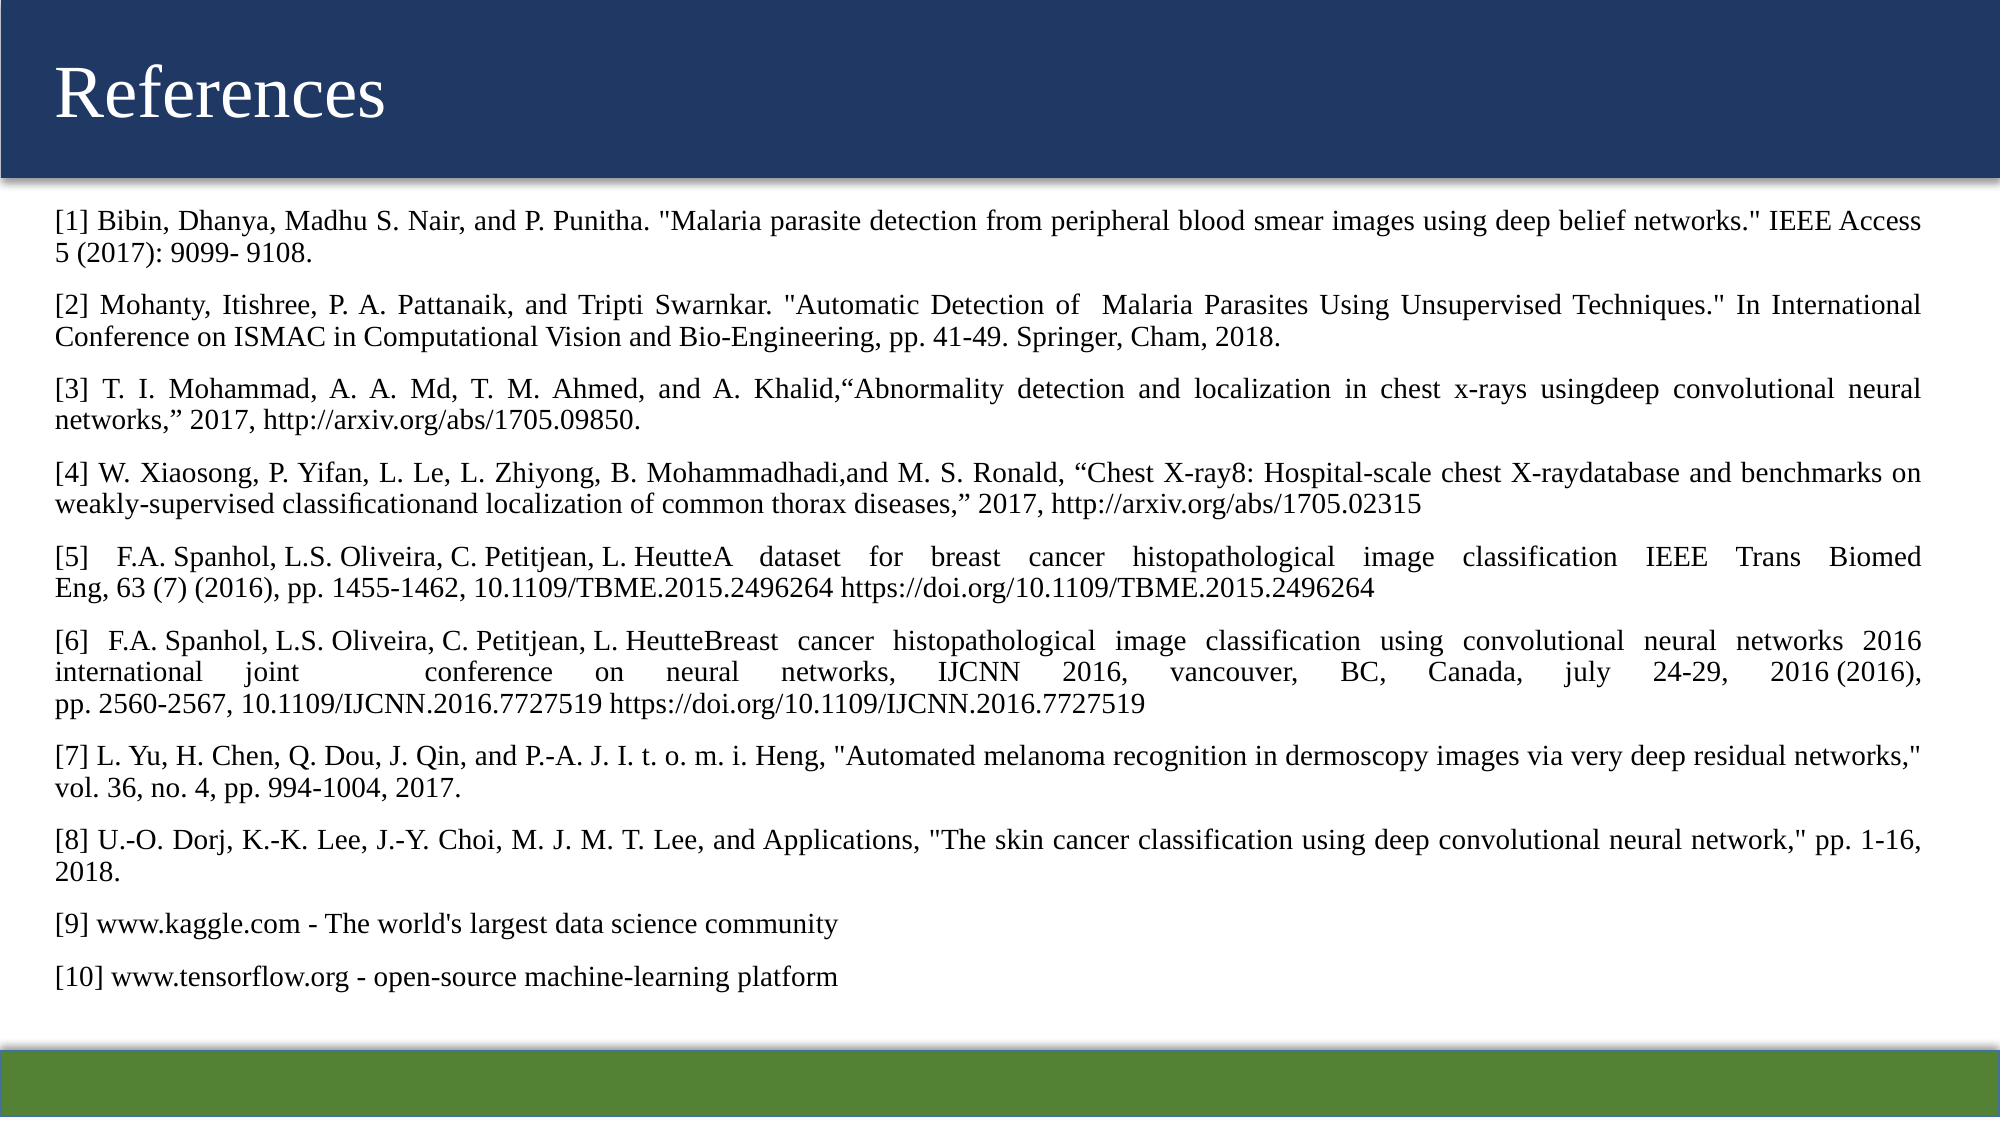

References
[1] Bibin, Dhanya, Madhu S. Nair, and P. Punitha. "Malaria parasite detection from peripheral blood smear images using deep belief networks." IEEE Access 5 (2017): 9099- 9108.
[2] Mohanty, Itishree, P. A. Pattanaik, and Tripti Swarnkar. "Automatic Detection of  Malaria Parasites Using Unsupervised Techniques." In International Conference on ISMAC in Computational Vision and Bio-Engineering, pp. 41-49. Springer, Cham, 2018.
[3] T. I. Mohammad, A. A. Md, T. M. Ahmed, and A. Khalid,“Abnormality detection and localization in chest x-rays usingdeep convolutional neural networks,” 2017, http://arxiv.org/abs/1705.09850.
[4] W. Xiaosong, P. Yifan, L. Le, L. Zhiyong, B. Mohammadhadi,and M. S. Ronald, “Chest X-ray8: Hospital-scale chest X-raydatabase and benchmarks on weakly-supervised classiﬁcationand localization of common thorax diseases,” 2017, http://arxiv.org/abs/1705.02315
[5] F.A. Spanhol, L.S. Oliveira, C. Petitjean, L. HeutteA dataset for breast cancer histopathological image classification IEEE Trans Biomed Eng, 63 (7) (2016), pp. 1455-1462, 10.1109/TBME.2015.2496264 https://doi.org/10.1109/TBME.2015.2496264
[6] F.A. Spanhol, L.S. Oliveira, C. Petitjean, L. HeutteBreast cancer histopathological image classification using convolutional neural networks 2016 international joint   conference on neural networks, IJCNN 2016, vancouver, BC, Canada, july 24-29, 2016 (2016), pp. 2560-2567, 10.1109/IJCNN.2016.7727519 https://doi.org/10.1109/IJCNN.2016.7727519
[7] L. Yu, H. Chen, Q. Dou, J. Qin, and P.-A. J. I. t. o. m. i. Heng, "Automated melanoma recognition in dermoscopy images via very deep residual networks," vol. 36, no. 4, pp. 994-1004, 2017.
[8] U.-O. Dorj, K.-K. Lee, J.-Y. Choi, M. J. M. T. Lee, and Applications, "The skin cancer classification using deep convolutional neural network," pp. 1-16, 2018.
[9] www.kaggle.com - The world's largest data science community
[10] www.tensorflow.org - open-source machine-learning platform

31